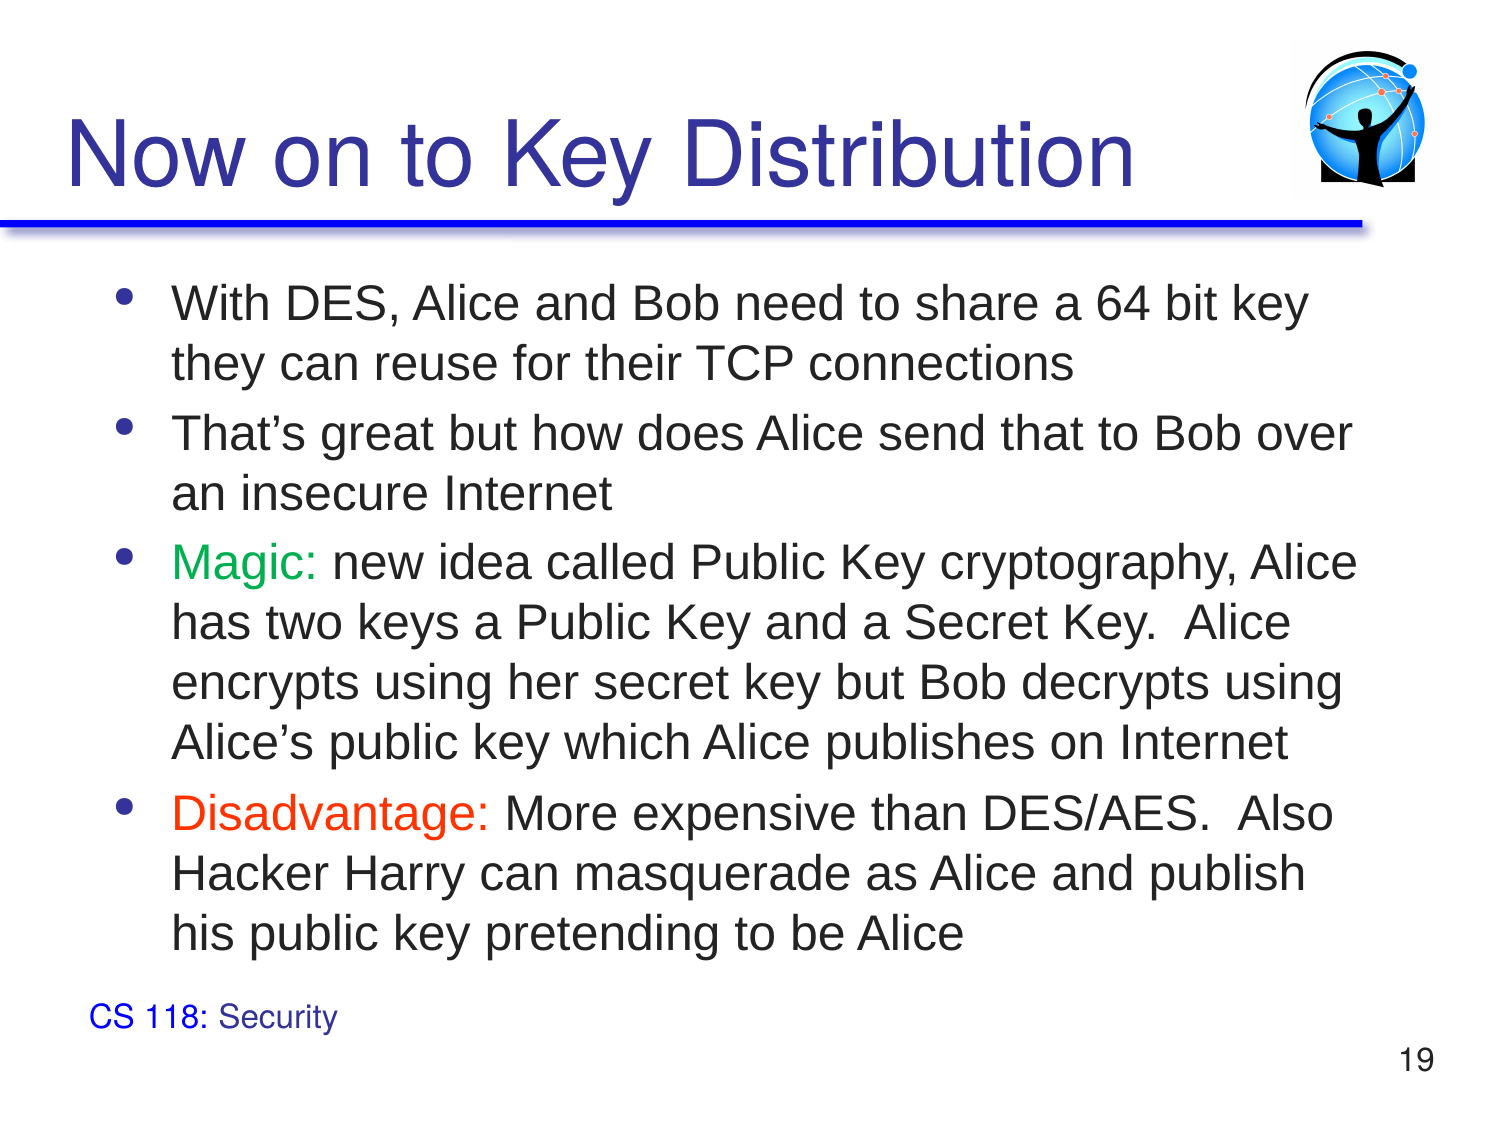

# Now on to Key Distribution
With DES, Alice and Bob need to share a 64 bit key they can reuse for their TCP connections
That’s great but how does Alice send that to Bob over an insecure Internet
Magic: new idea called Public Key cryptography, Alice has two keys a Public Key and a Secret Key.  Alice encrypts using her secret key but Bob decrypts using Alice’s public key which Alice publishes on Internet
Disadvantage: More expensive than DES/AES.  Also Hacker Harry can masquerade as Alice and publish his public key pretending to be Alice
CS 118: Security
19